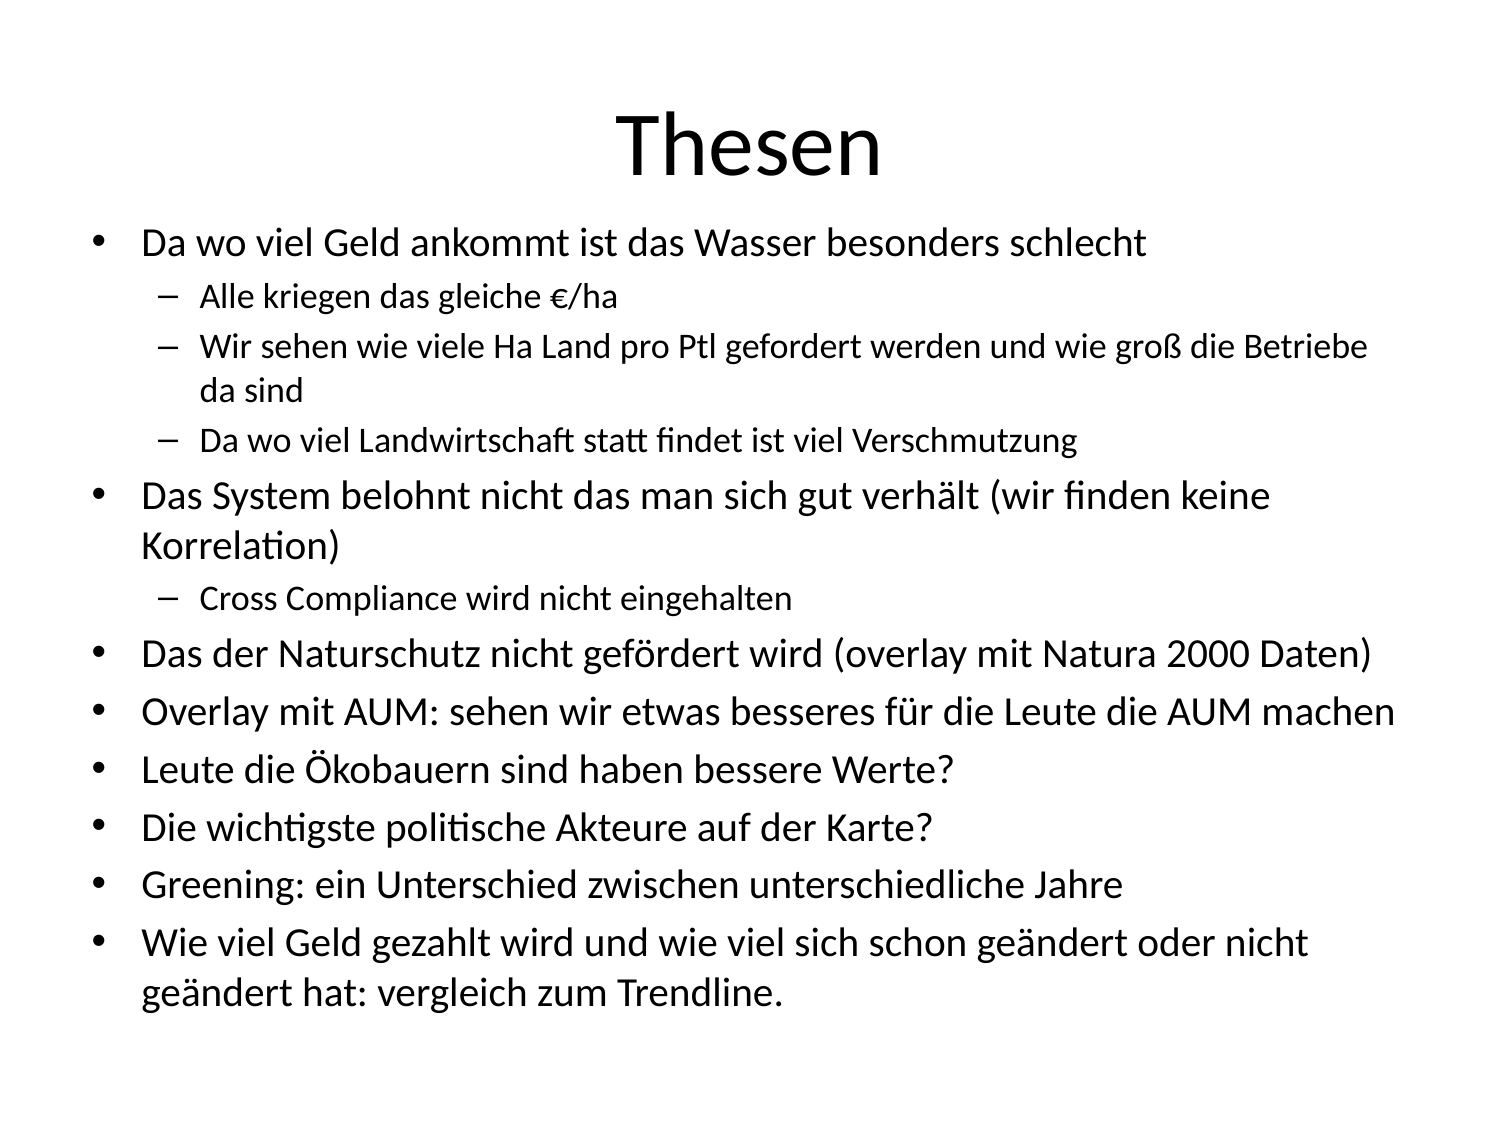

# Thesen
Da wo viel Geld ankommt ist das Wasser besonders schlecht
Alle kriegen das gleiche €/ha
Wir sehen wie viele Ha Land pro Ptl gefordert werden und wie groß die Betriebe da sind
Da wo viel Landwirtschaft statt findet ist viel Verschmutzung
Das System belohnt nicht das man sich gut verhält (wir finden keine Korrelation)
Cross Compliance wird nicht eingehalten
Das der Naturschutz nicht gefördert wird (overlay mit Natura 2000 Daten)
Overlay mit AUM: sehen wir etwas besseres für die Leute die AUM machen
Leute die Ökobauern sind haben bessere Werte?
Die wichtigste politische Akteure auf der Karte?
Greening: ein Unterschied zwischen unterschiedliche Jahre
Wie viel Geld gezahlt wird und wie viel sich schon geändert oder nicht geändert hat: vergleich zum Trendline.